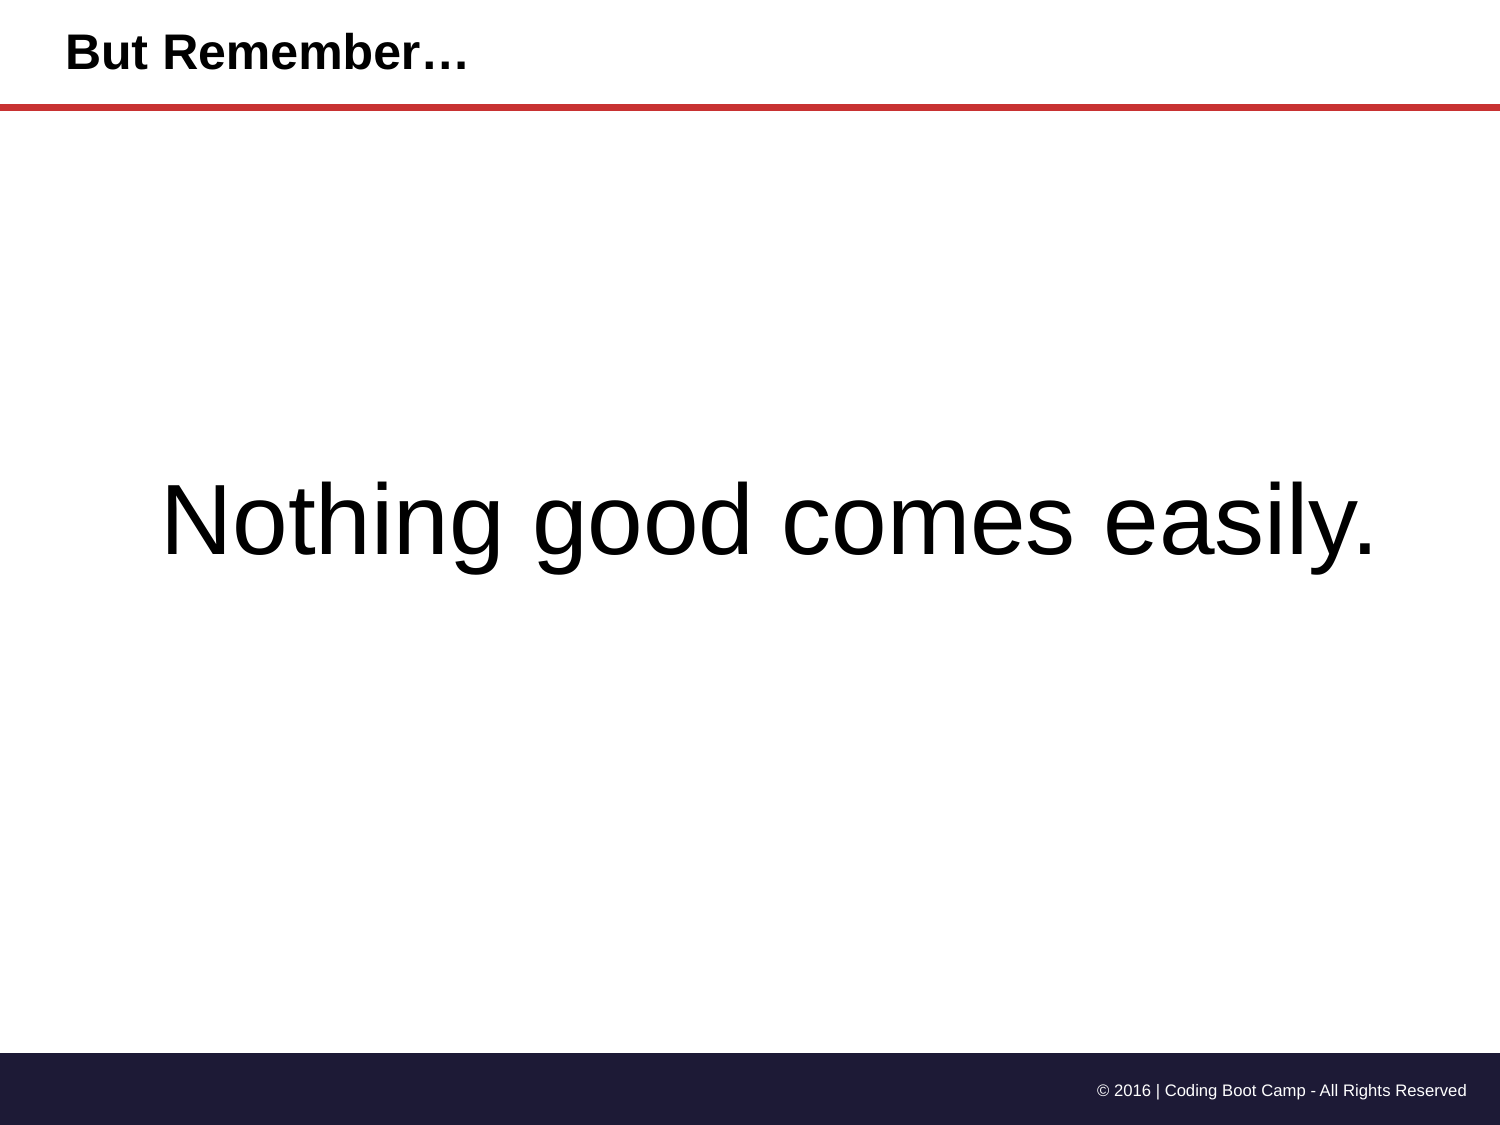

# But Remember…

Nothing good comes easily.